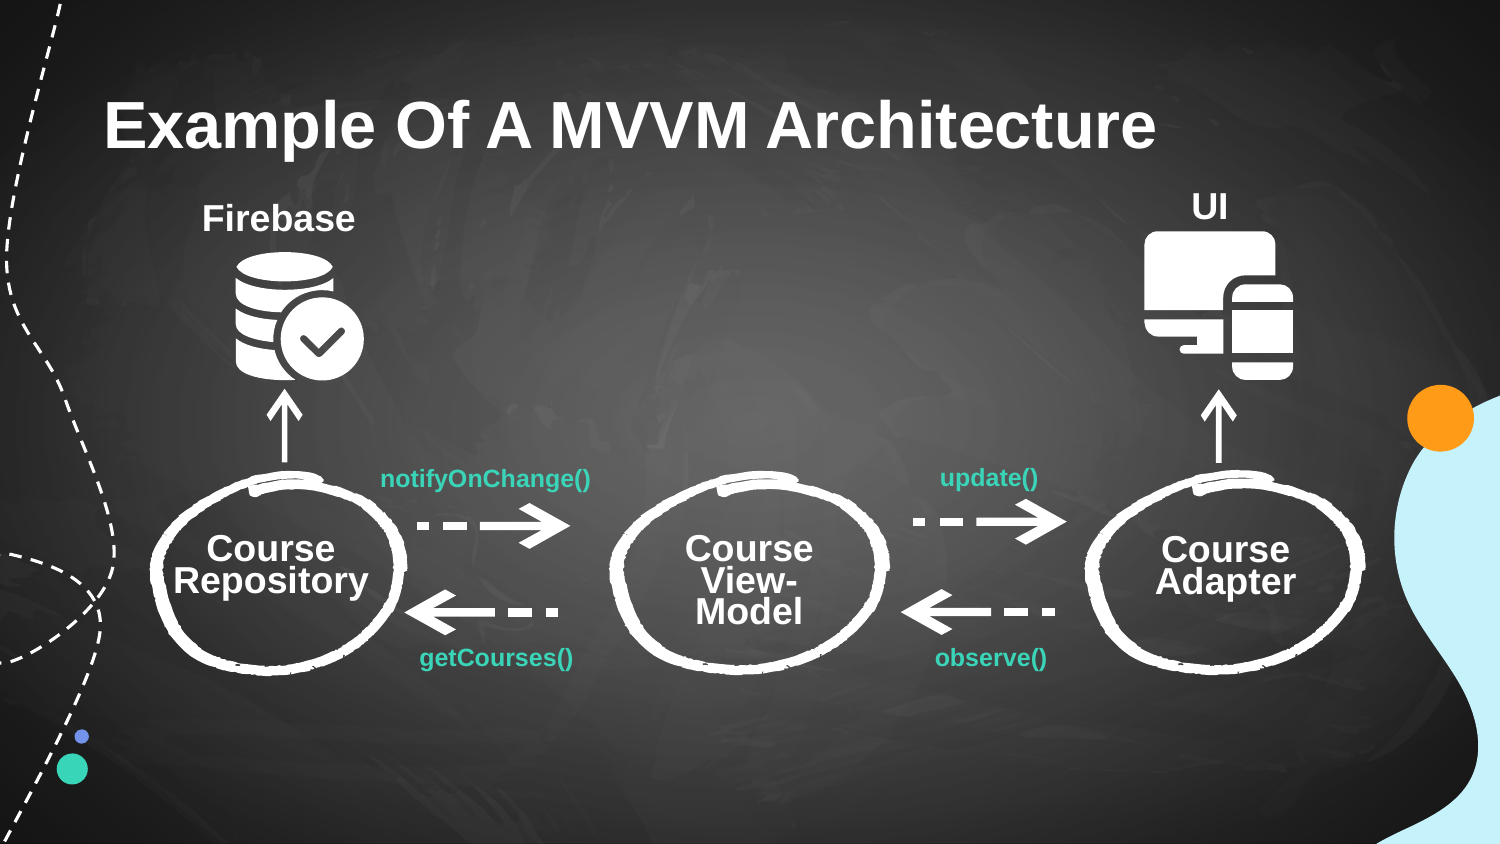

Example Of A MVVM Architecture
UI
Firebase

update()
notifyOnChange()

Course
Adapter

Course
View-Model

Course
Repository

getCourses()
observe()